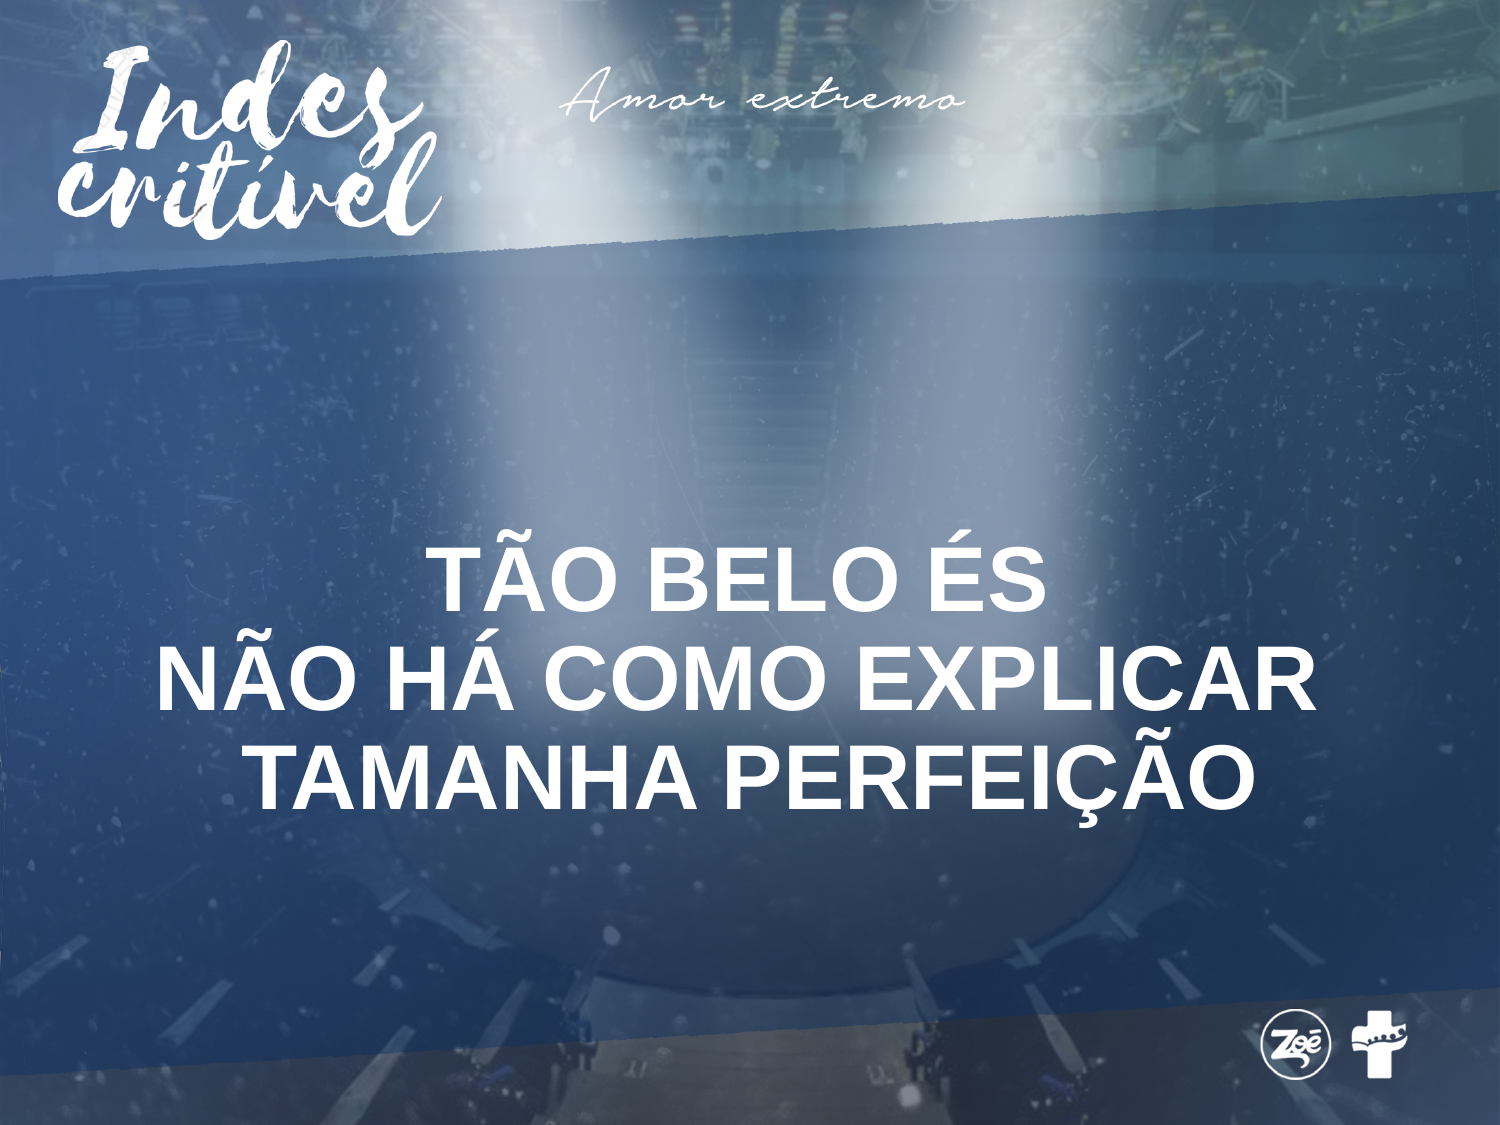

# TÃO BELO ÉS NÃO HÁ COMO EXPLICAR TAMANHA PERFEIÇÃO